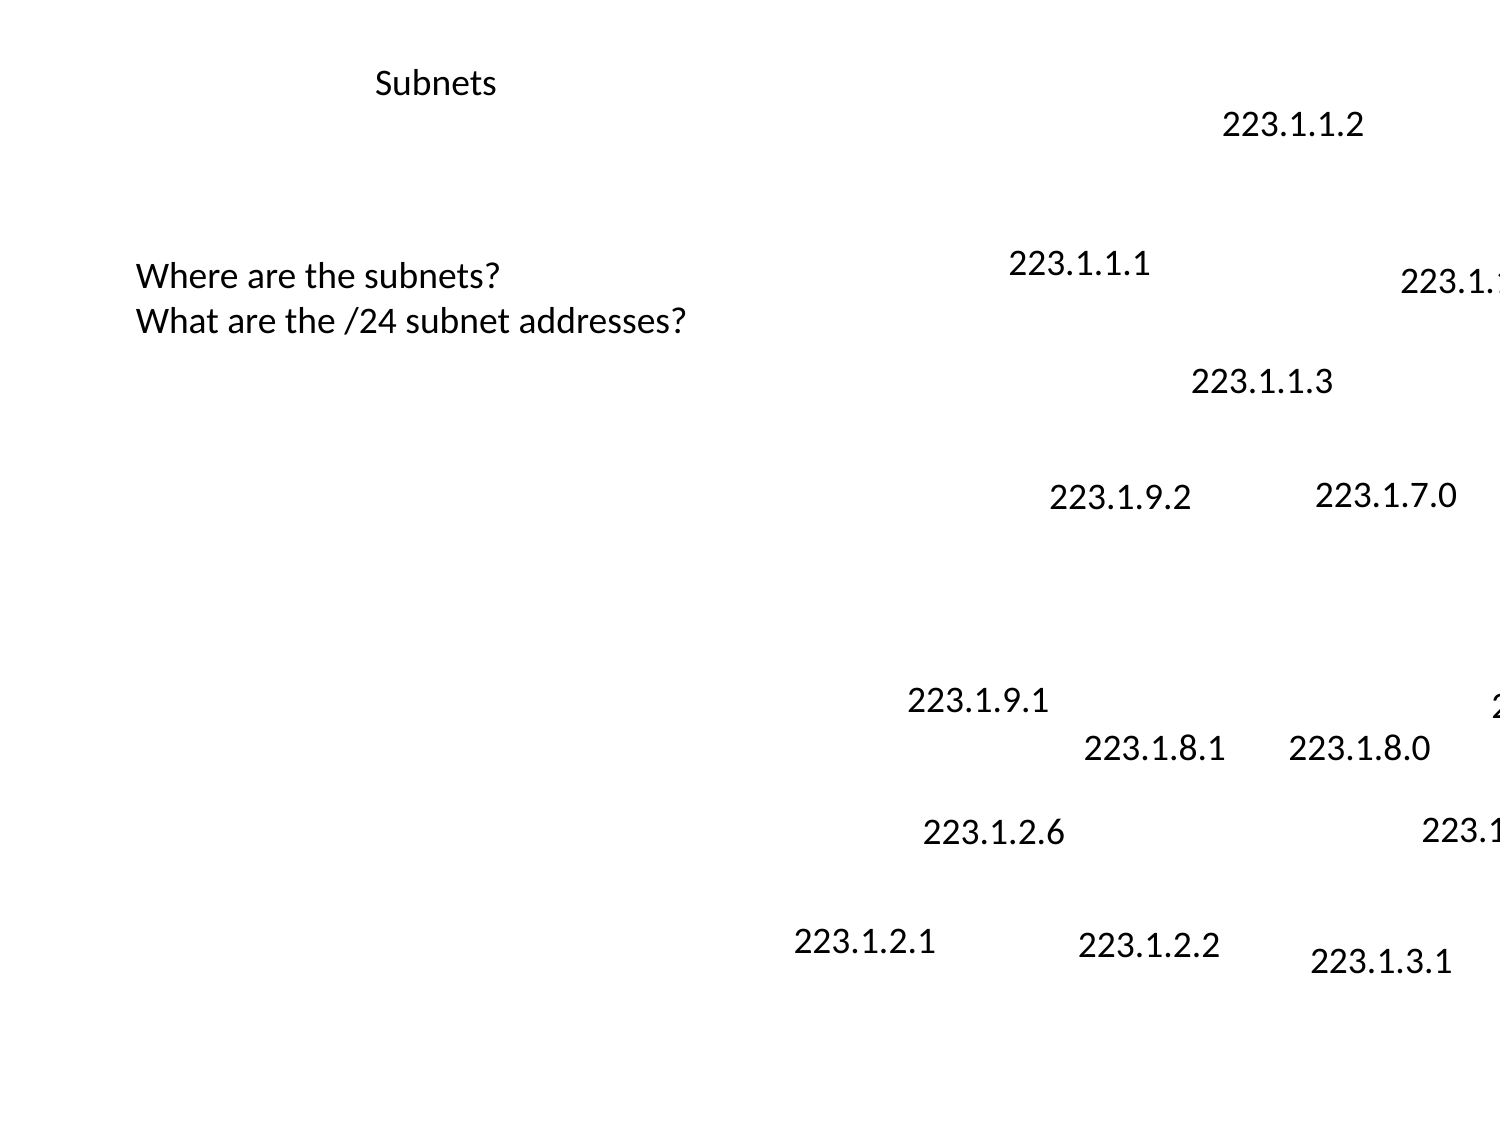

Subnets
223.1.1.2

223.1.1.1
Where are the subnets?
What are the /24 subnet addresses?

223.1.1.4

223.1.1.3

223.1.7.0
223.1.9.2

223.1.9.1
223.1.7.1
223.1.8.1
223.1.8.0

223.1.3.27
223.1.2.6

223.1.2.1
223.1.2.2
223.1.3.1
223.1.3.2